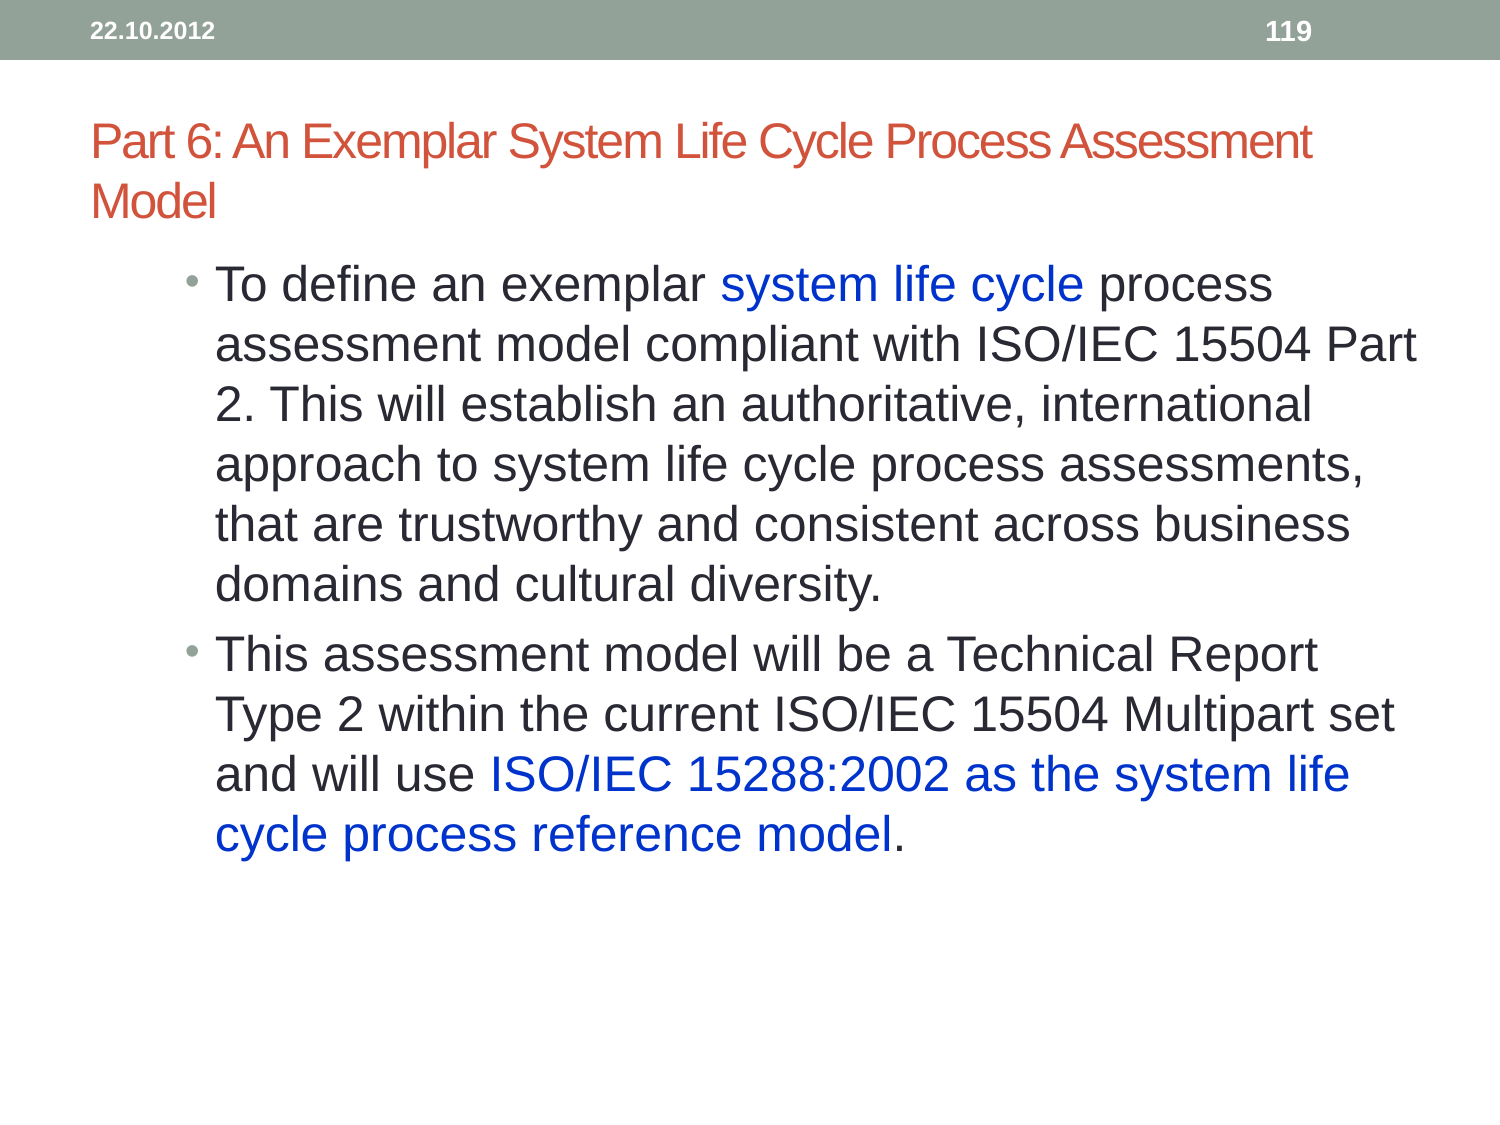

119
22.10.2012
# Part 6: An Exemplar System Life Cycle Process Assessment Model
To define an exemplar system life cycle process assessment model compliant with ISO/IEC 15504 Part 2. This will establish an authoritative, international approach to system life cycle process assessments, that are trustworthy and consistent across business domains and cultural diversity.
This assessment model will be a Technical Report Type 2 within the current ISO/IEC 15504 Multipart set and will use ISO/IEC 15288:2002 as the system life cycle process reference model.